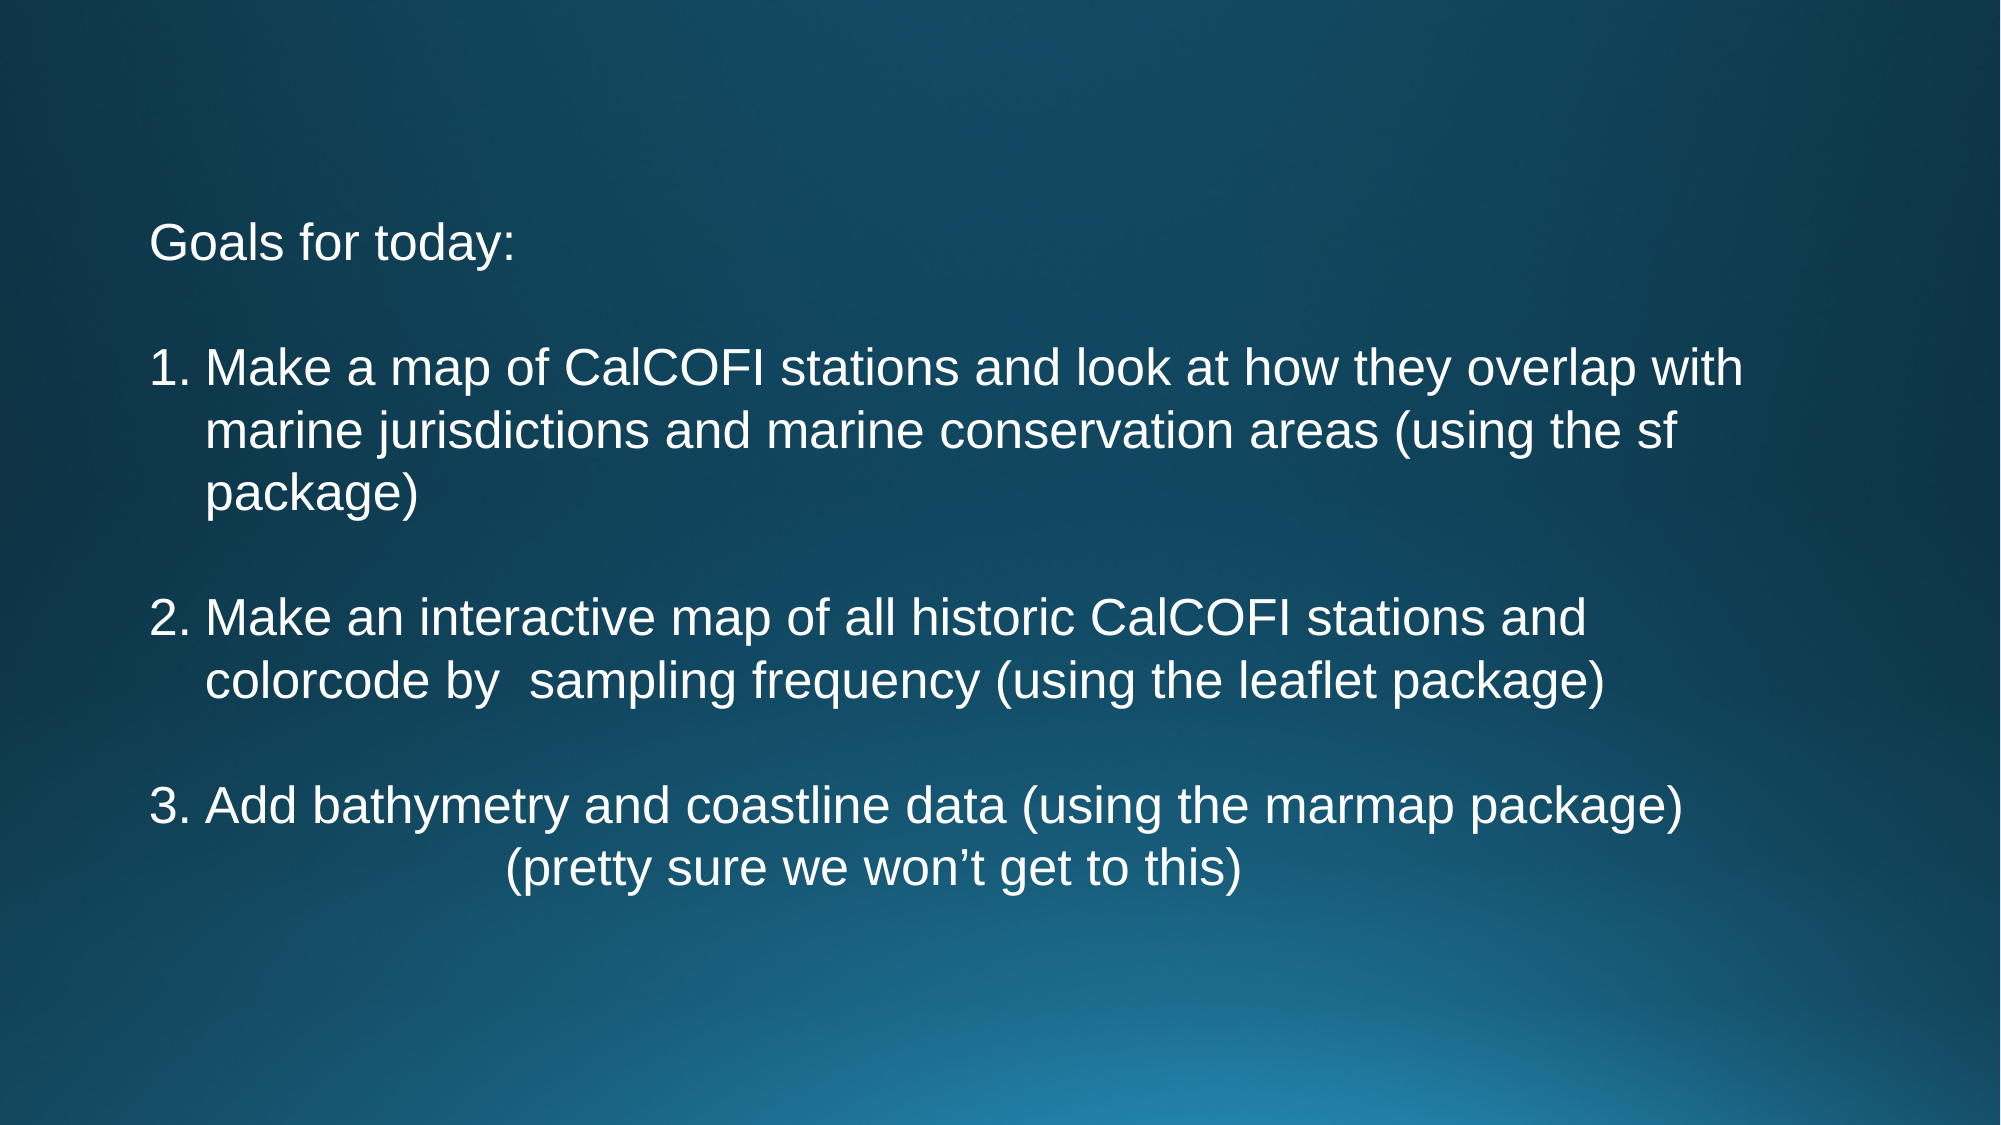

Goals for today:

Make a map of CalCOFI stations and look at how they overlap with marine jurisdictions and marine conservation areas (using the sf package)

Make an interactive map of all historic CalCOFI stations and colorcode by  sampling frequency (using the leaflet package)

Add bathymetry and coastline data (using the marmap package) 			(pretty sure we won’t get to this)